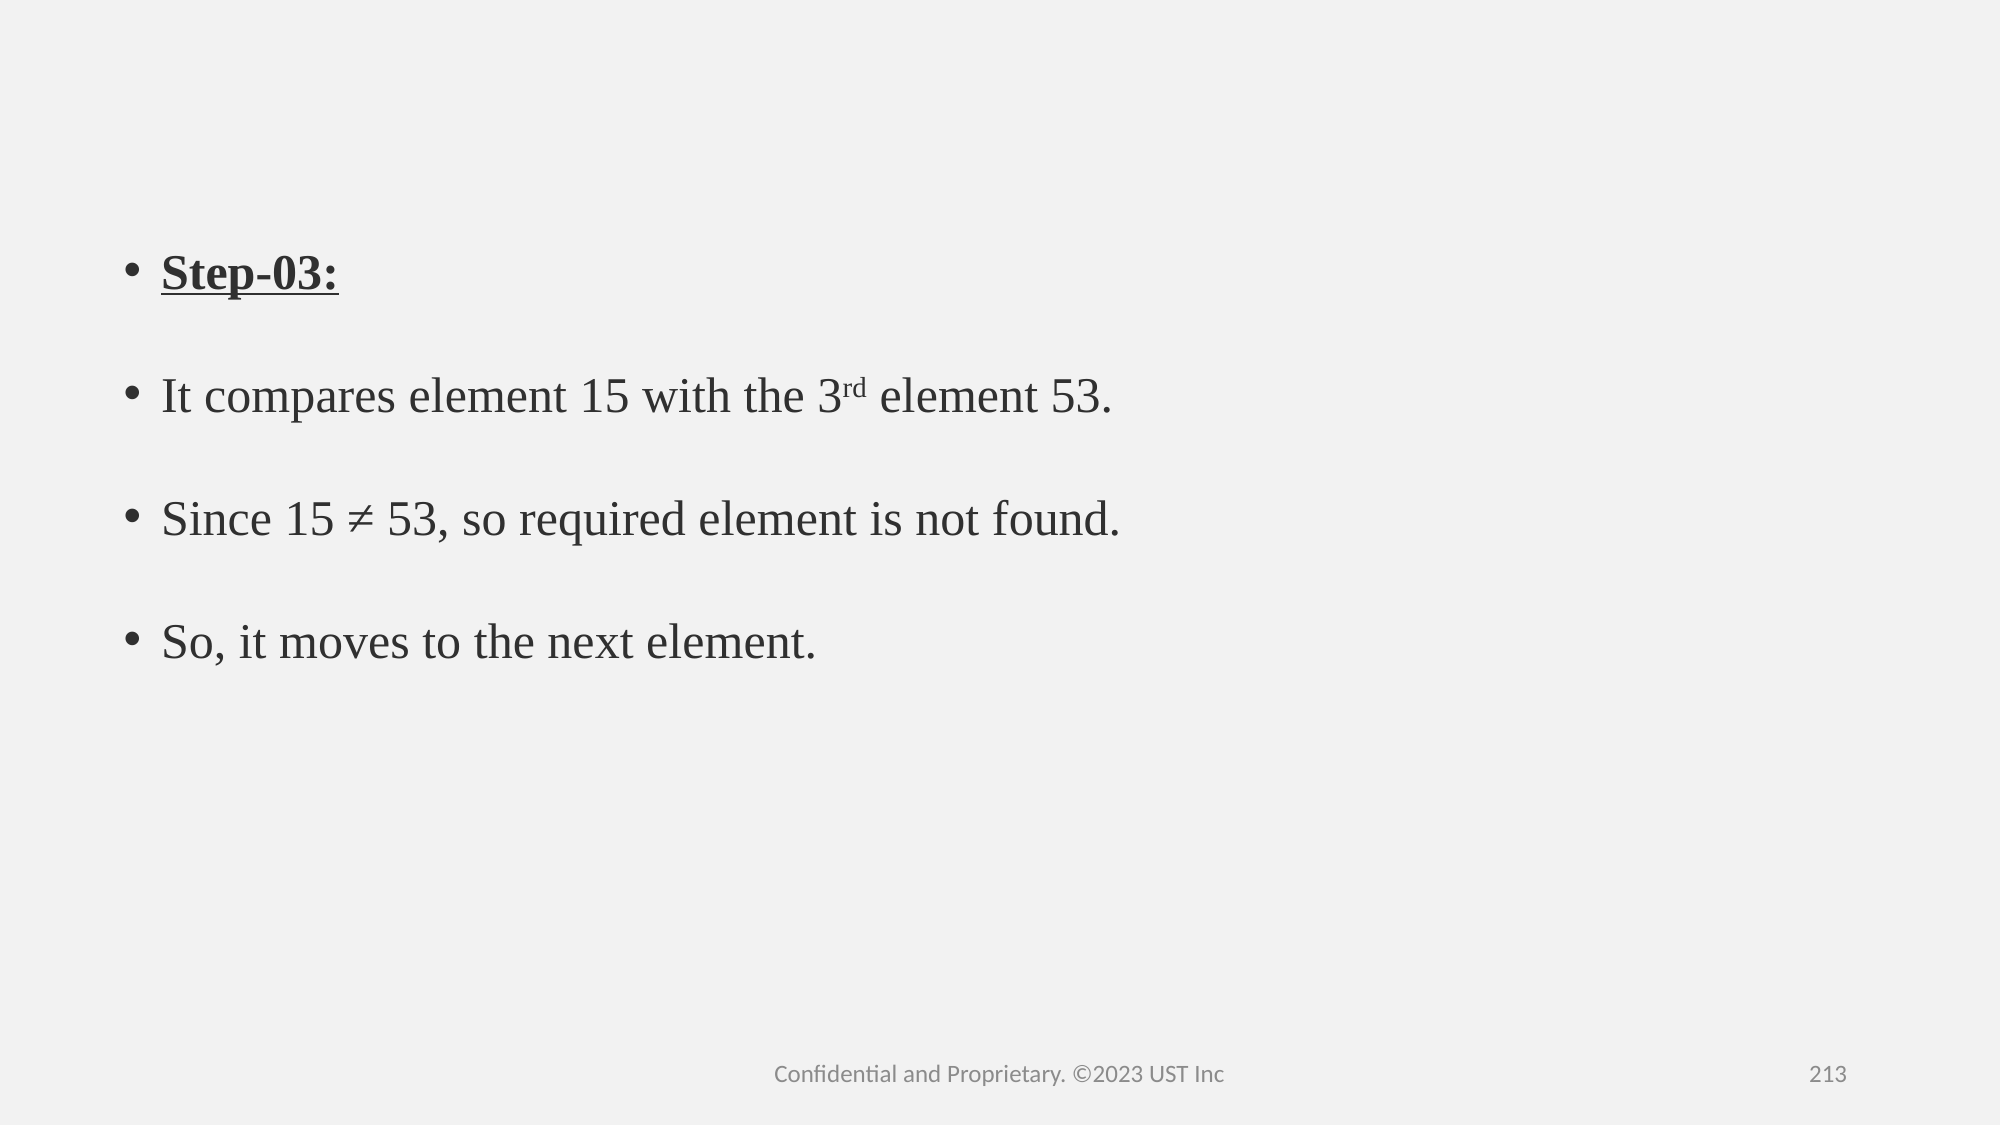

Step-03:
It compares element 15 with the 3rd element 53.
Since 15 ≠ 53, so required element is not found.
So, it moves to the next element.

Confidential and Proprietary. ©2023 UST Inc
213